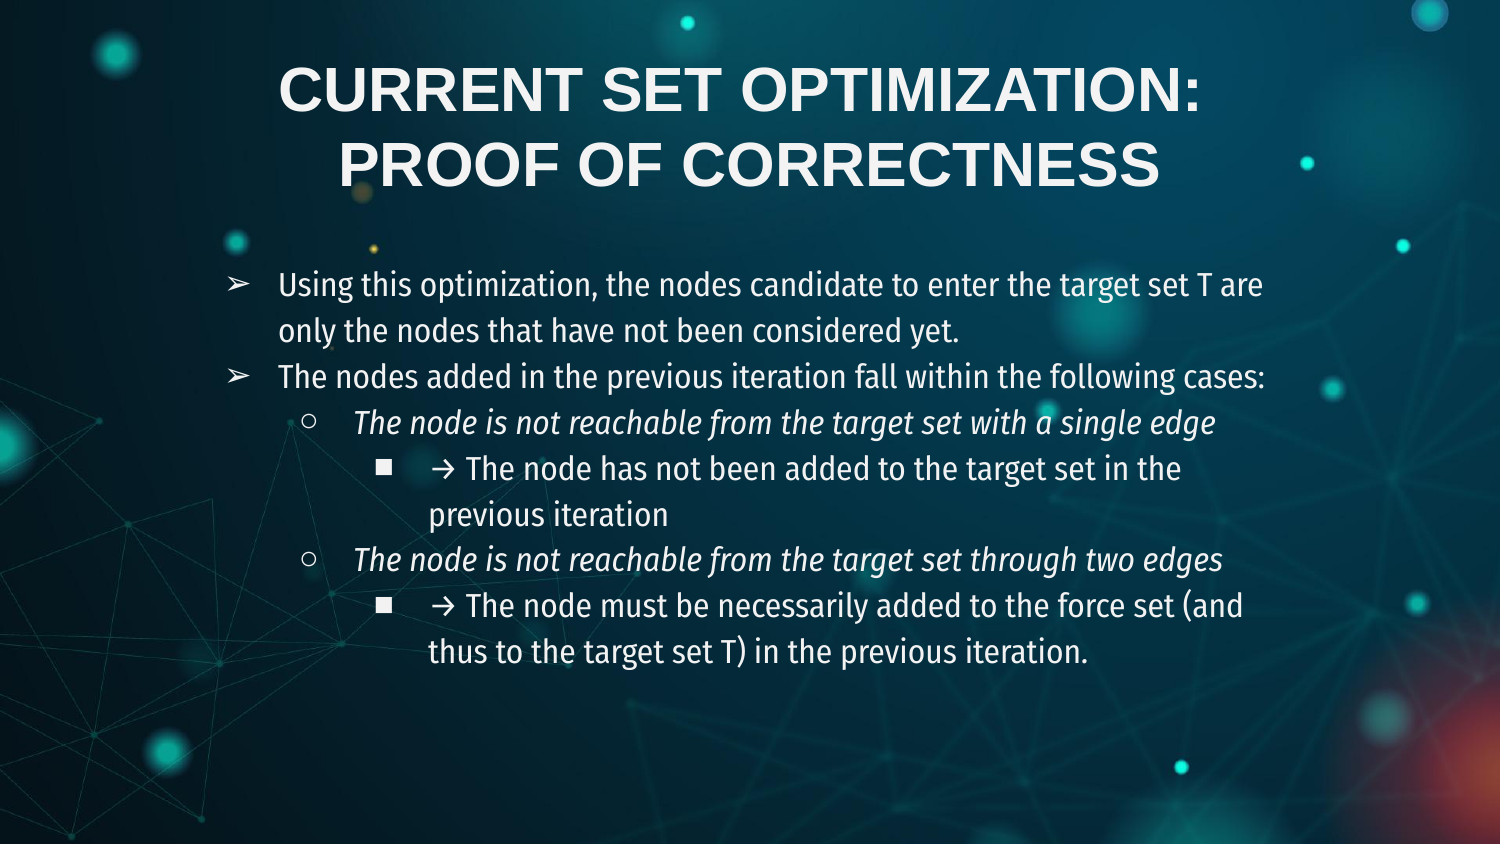

# CURRENT SET OPTIMIZATION:
PROOF OF CORRECTNESS
Using this optimization, the nodes candidate to enter the target set T are only the nodes that have not been considered yet.
The nodes added in the previous iteration fall within the following cases:
The node is not reachable from the target set with a single edge
→ The node has not been added to the target set in the previous iteration
The node is not reachable from the target set through two edges
→ The node must be necessarily added to the force set (and thus to the target set T) in the previous iteration.